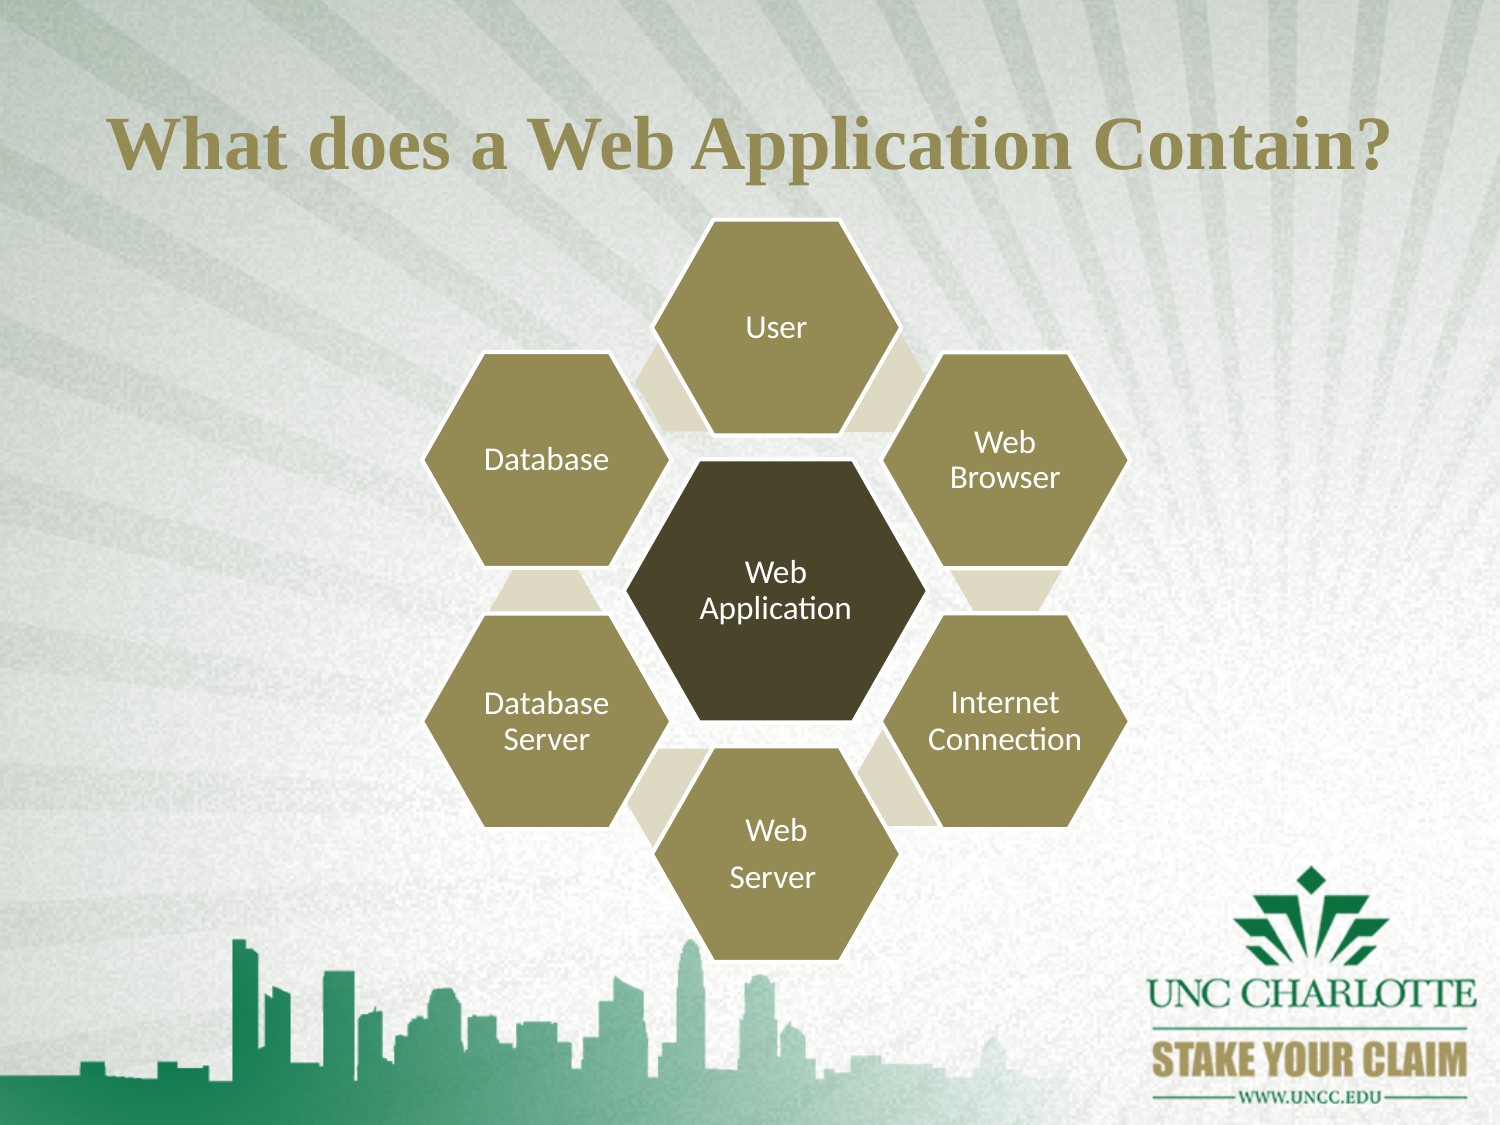

# What does a Web Application Contain?
Web Application
User
Web Browser
Internet Connection
Web
Server
Database Server
Database